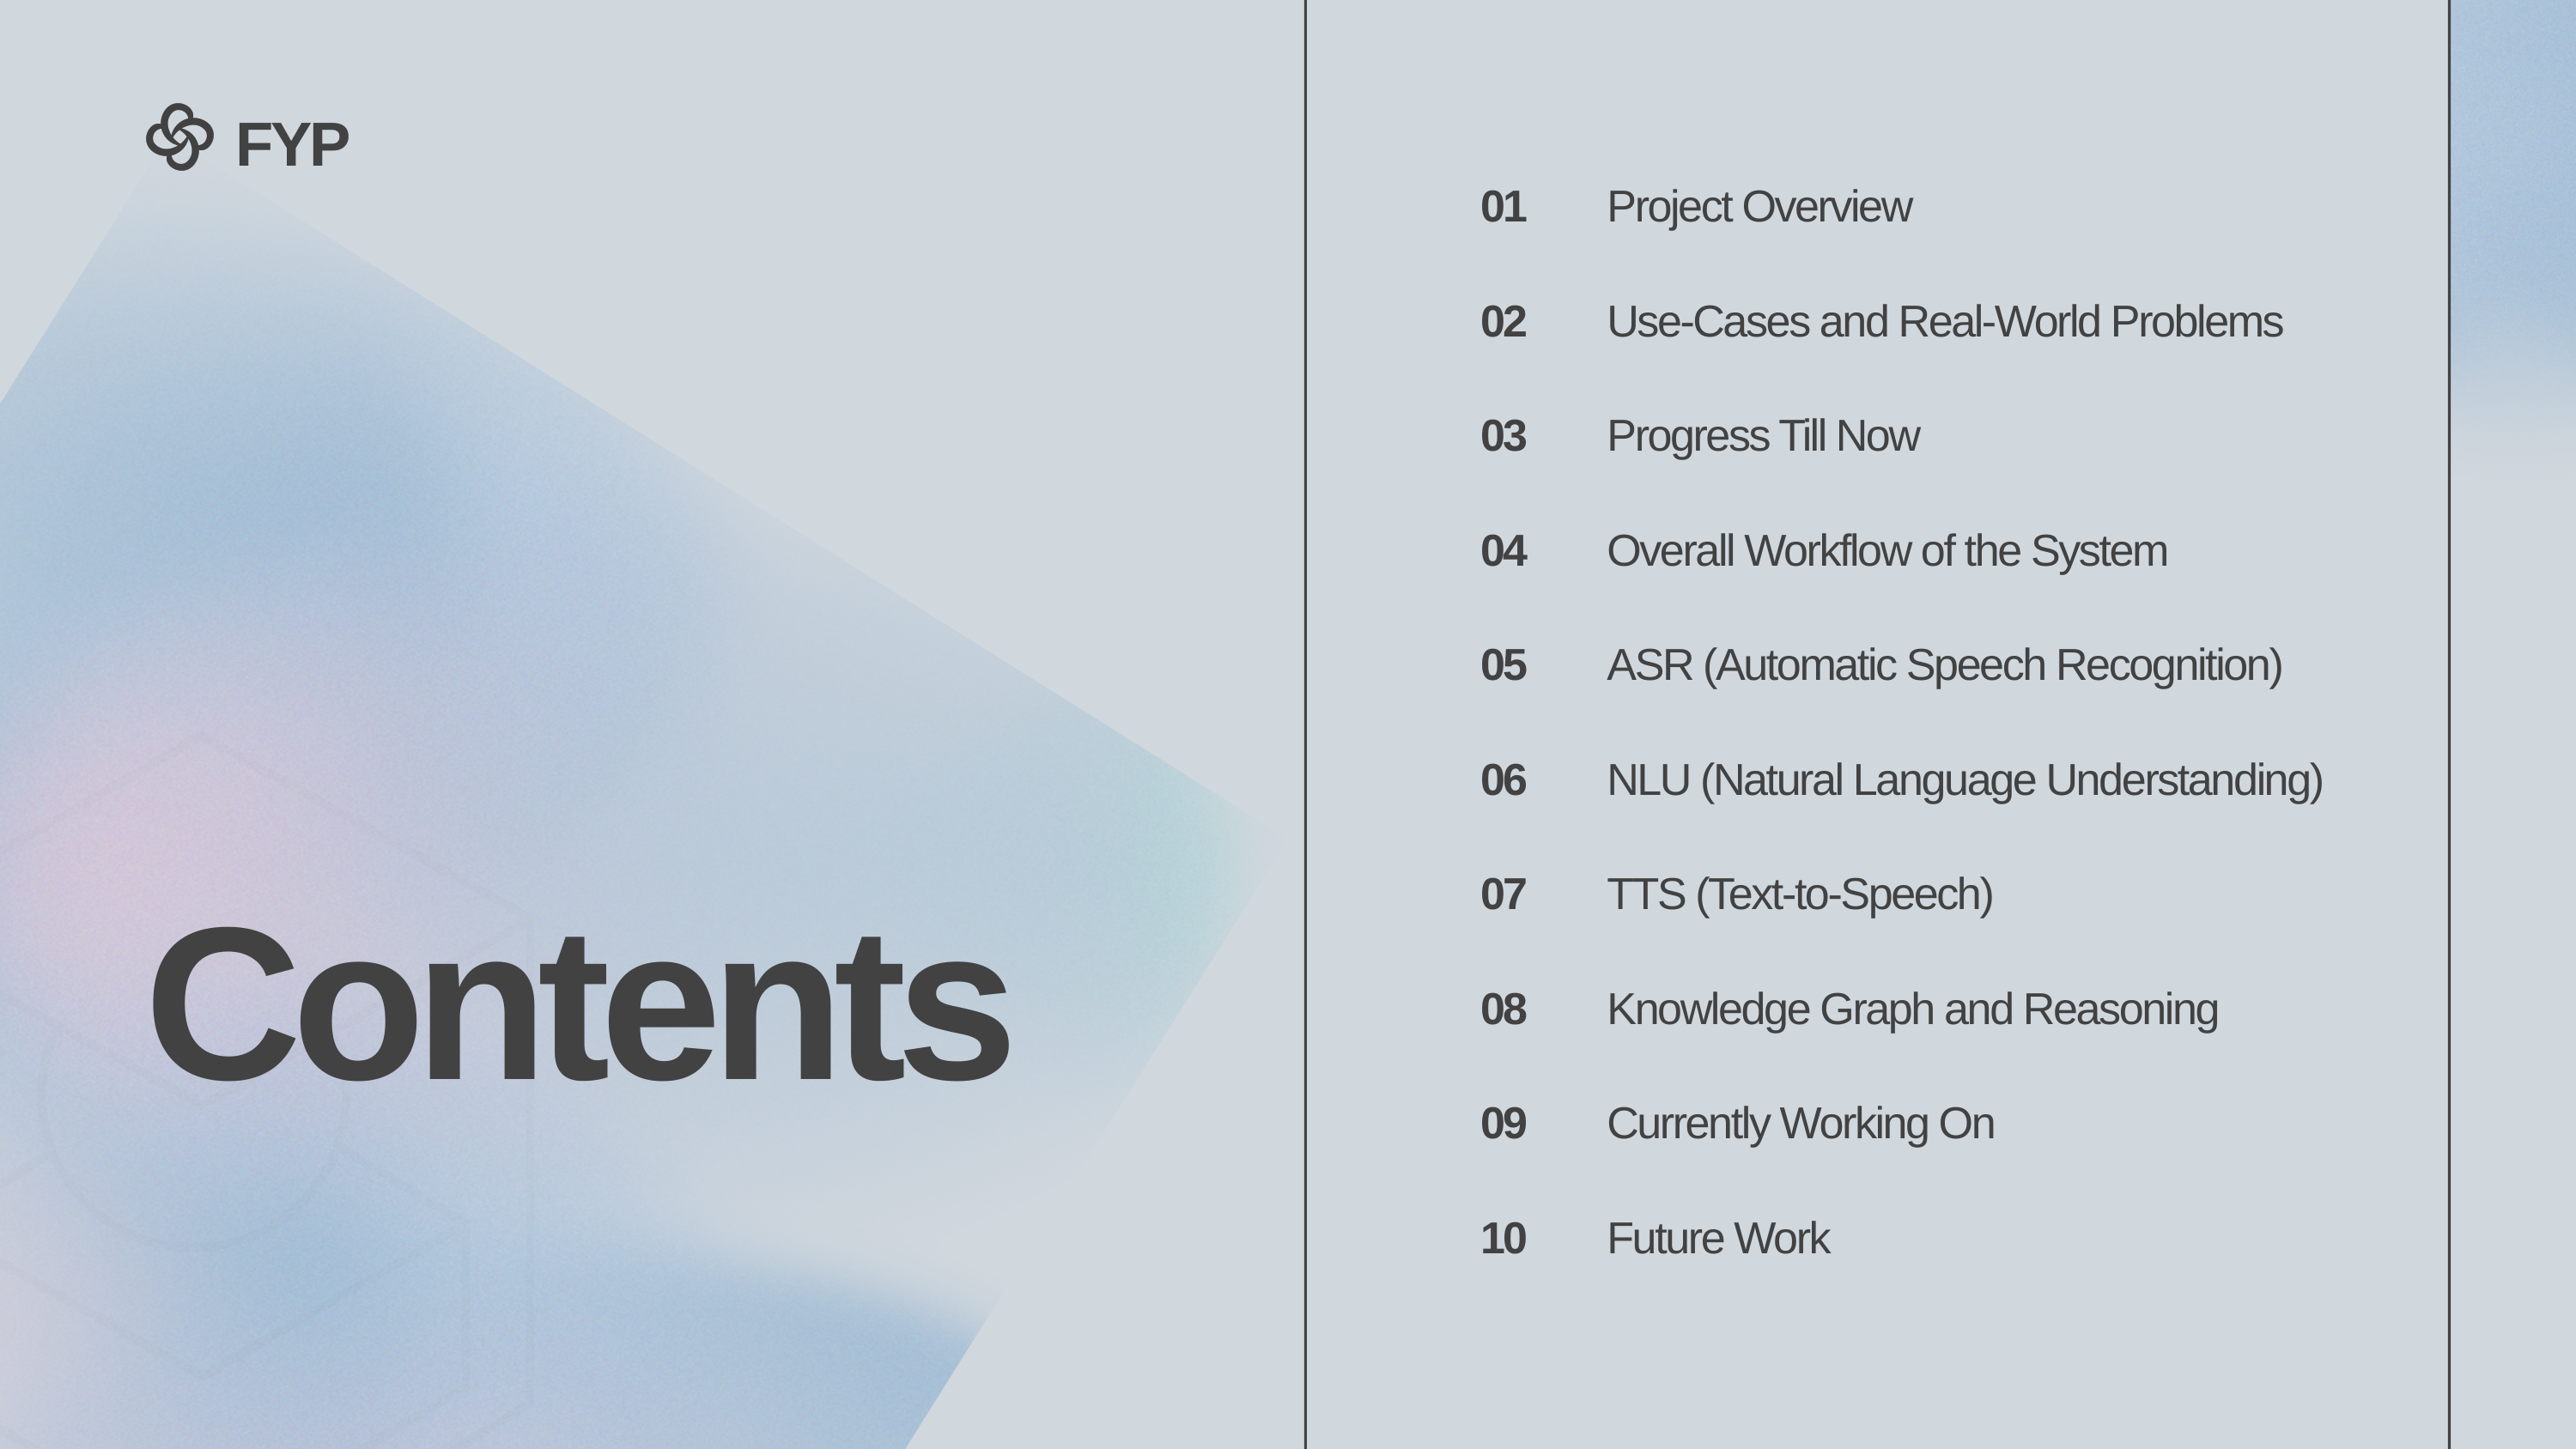

FYP
01
Project Overview
02
Use-Cases and Real-World Problems

03
Progress Till Now
04
Overall Workflow of the System
05
ASR (Automatic Speech Recognition)

06
NLU (Natural Language Understanding)
07
TTS (Text-to-Speech)
Contents
08
Knowledge Graph and Reasoning
09
Currently Working On
10
Future Work